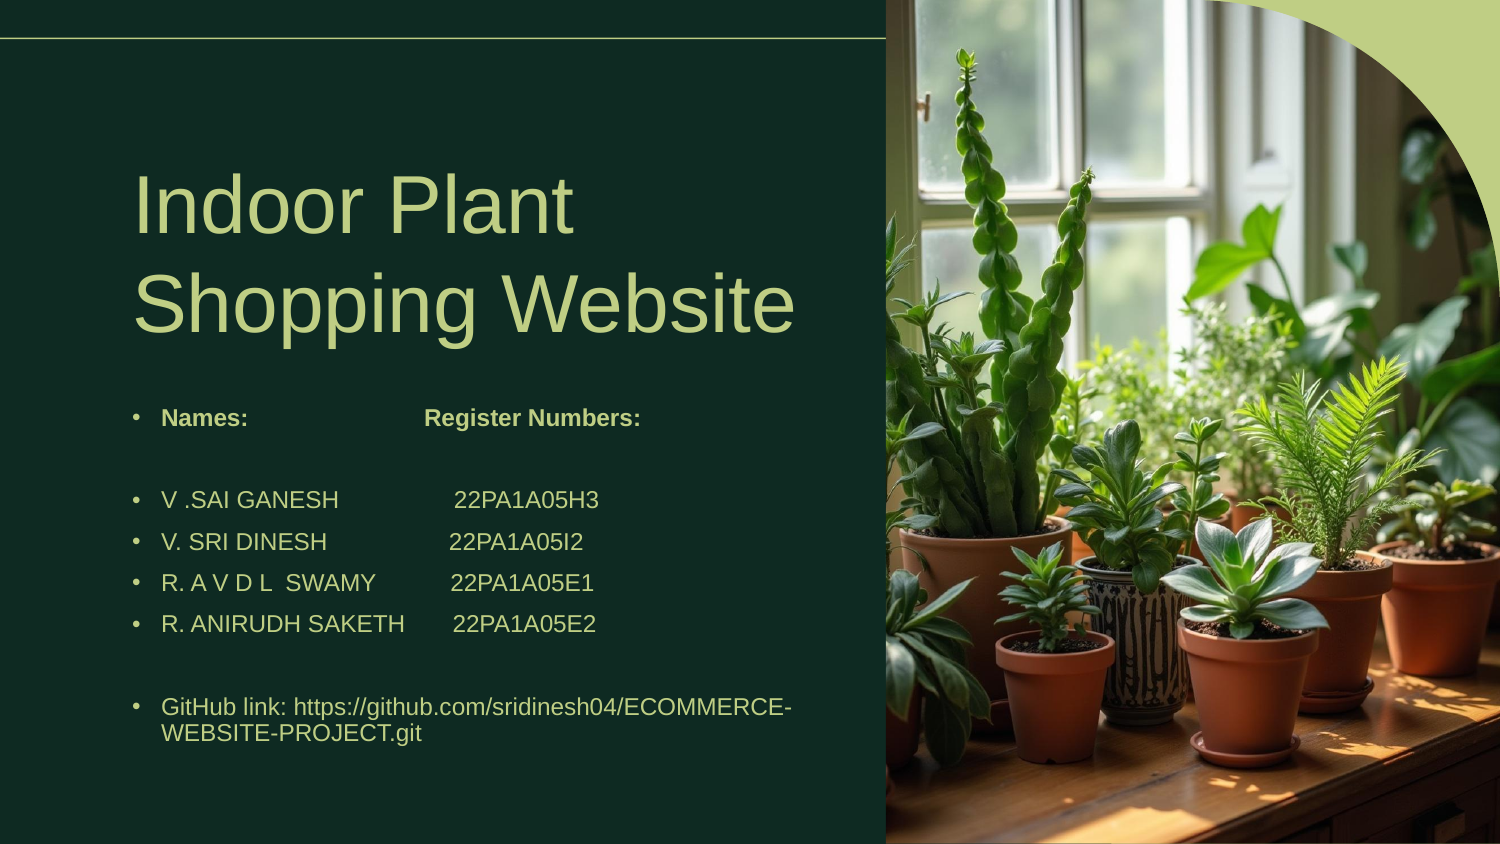

# Indoor Plant Shopping Website
Names:                          Register Numbers:

V .SAI GANESH                 22PA1A05H3
V. SRI DINESH                  22PA1A05I2
R. A V D L  SWAMY           22PA1A05E1
R. ANIRUDH SAKETH       22PA1A05E2

GitHub link: https://github.com/sridinesh04/ECOMMERCE-WEBSITE-PROJECT.git